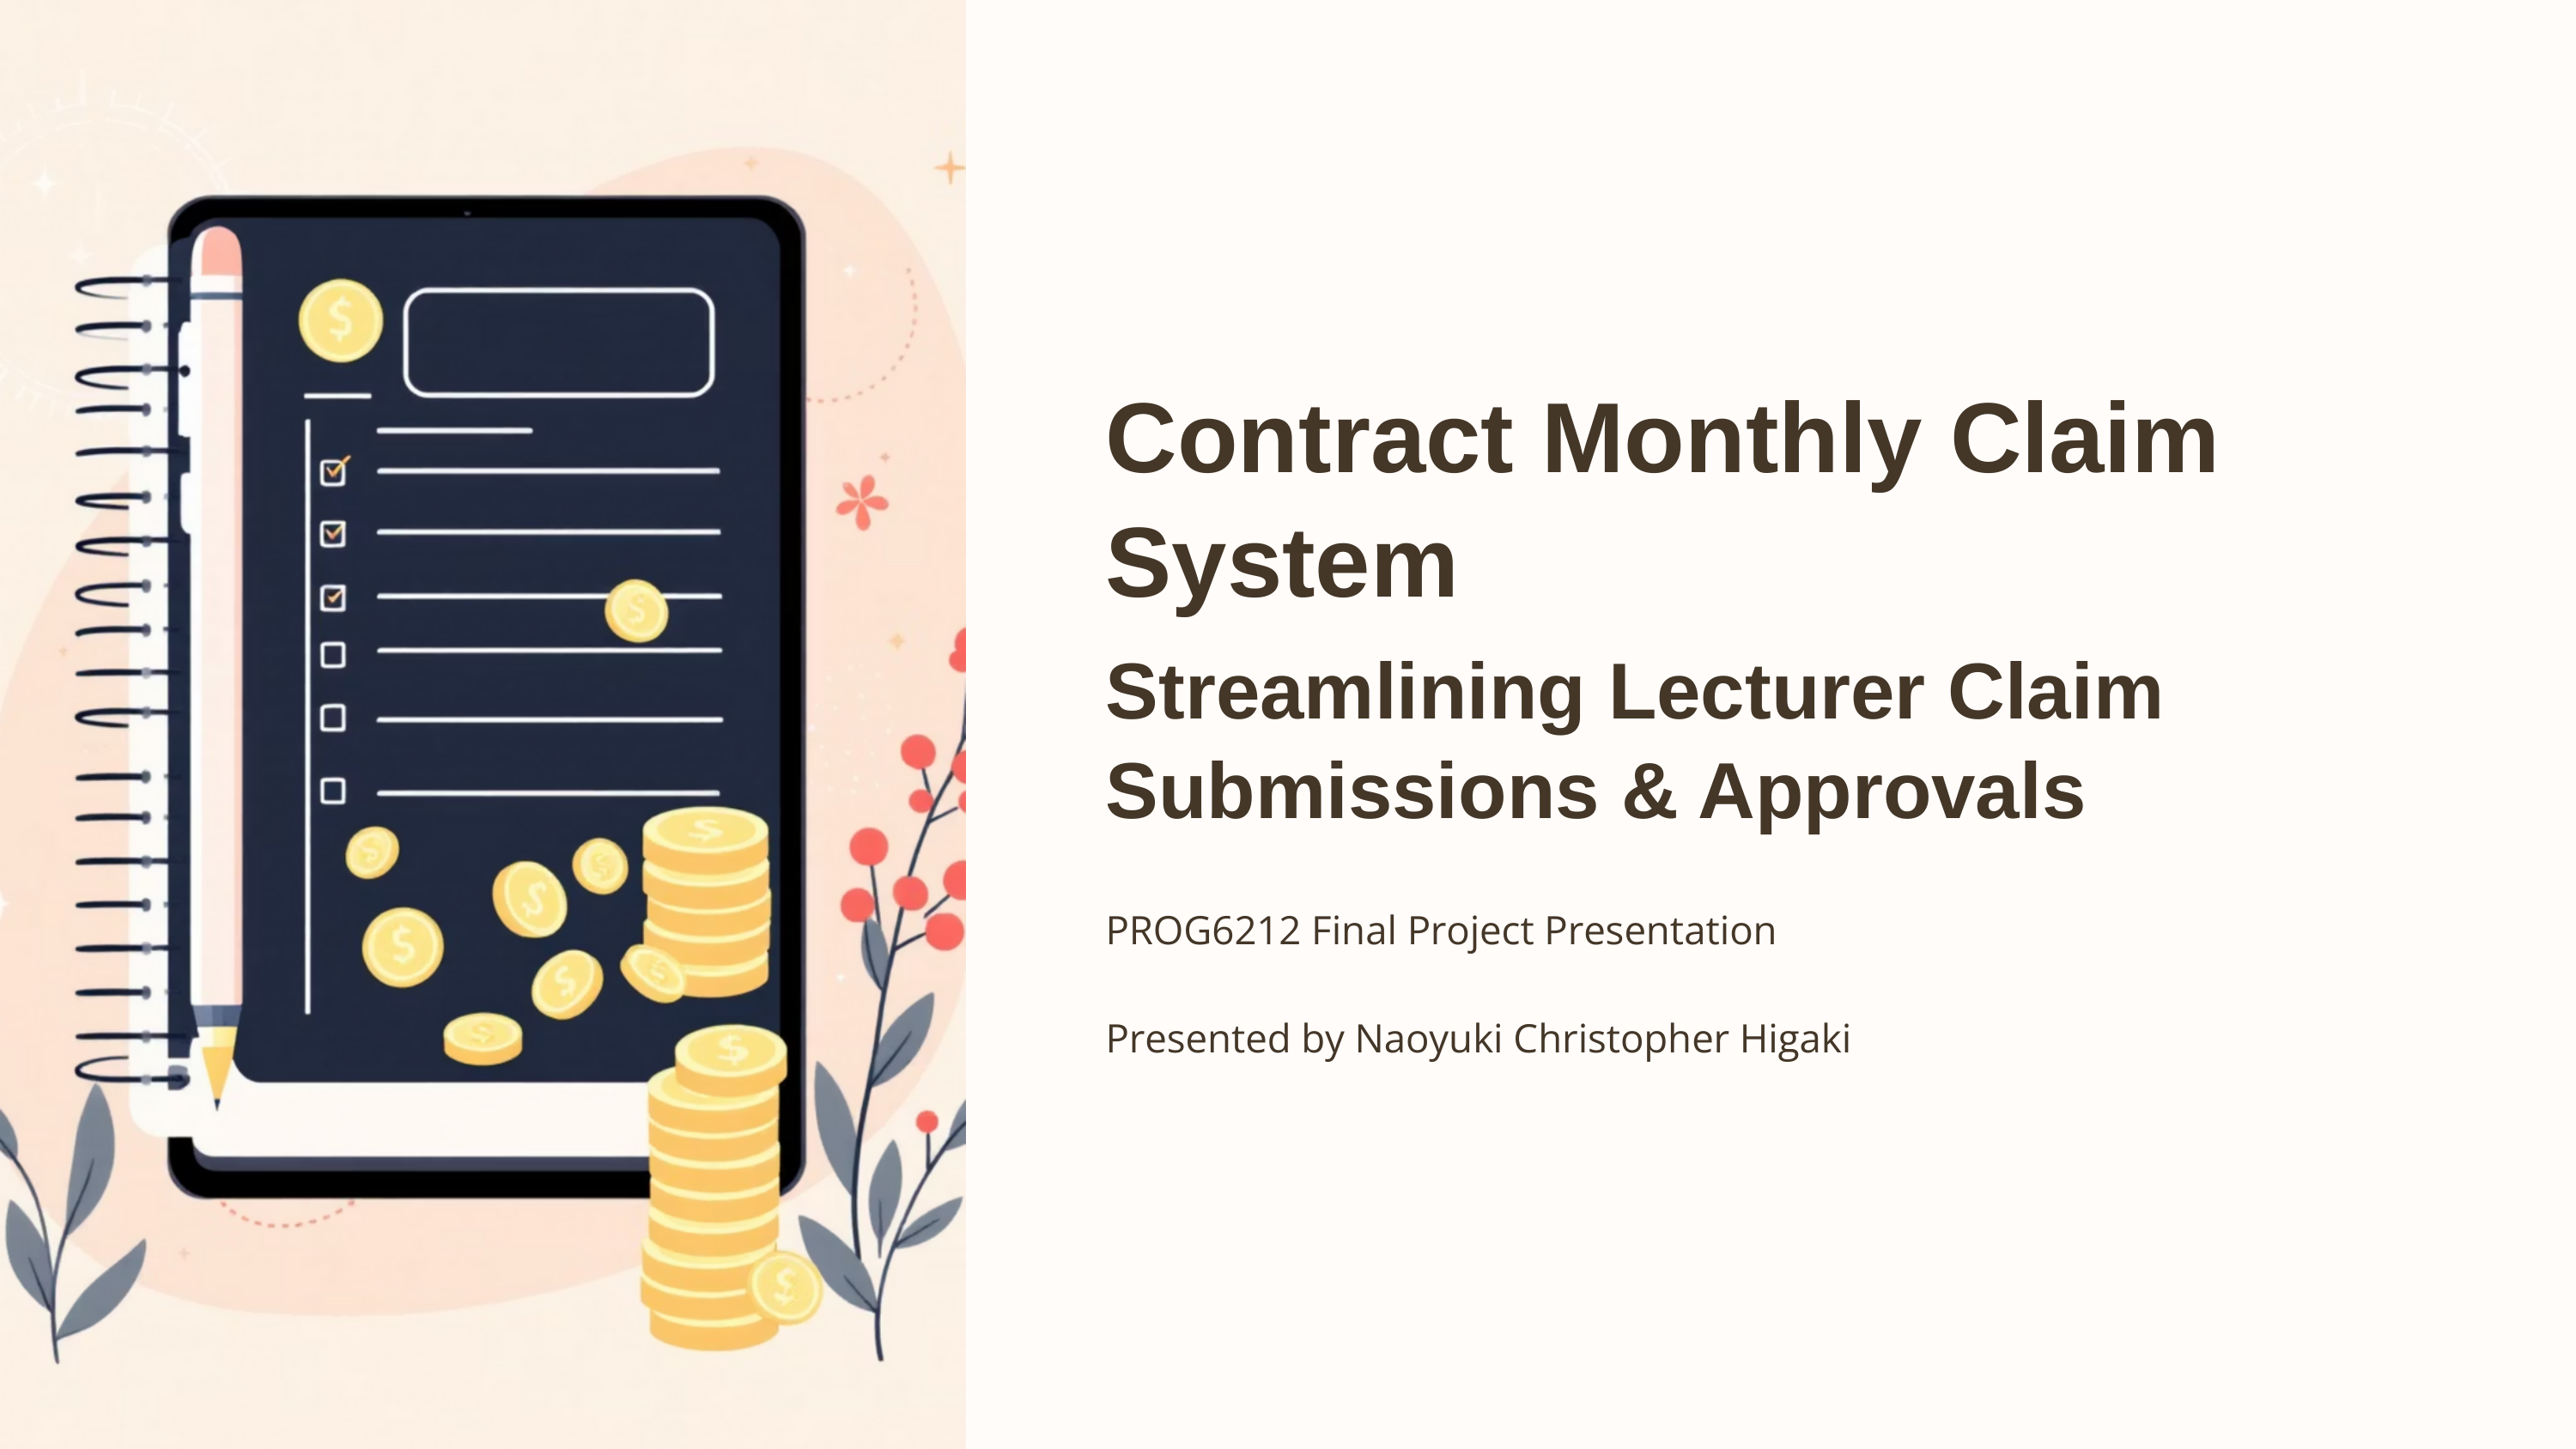

Contract Monthly Claim System
Streamlining Lecturer Claim Submissions & Approvals
PROG6212 Final Project Presentation
Presented by Naoyuki Christopher Higaki